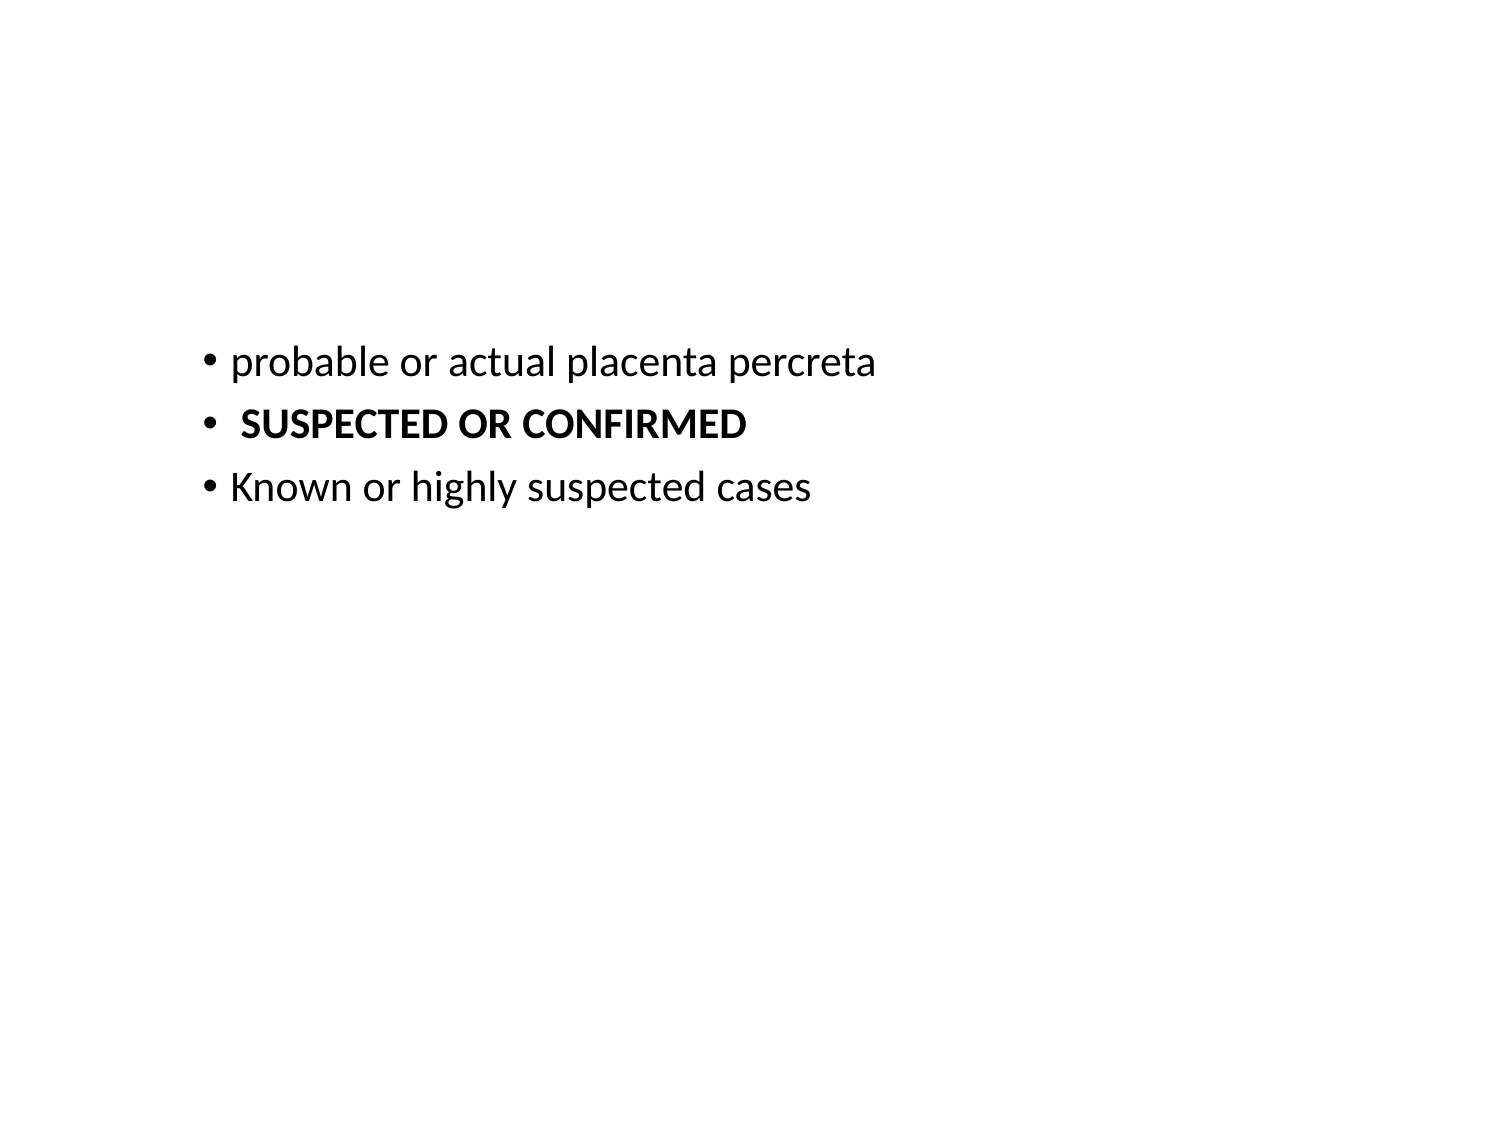

#

probable or actual placenta percreta
 SUSPECTED OR CONFIRMED
Known or highly suspected cases